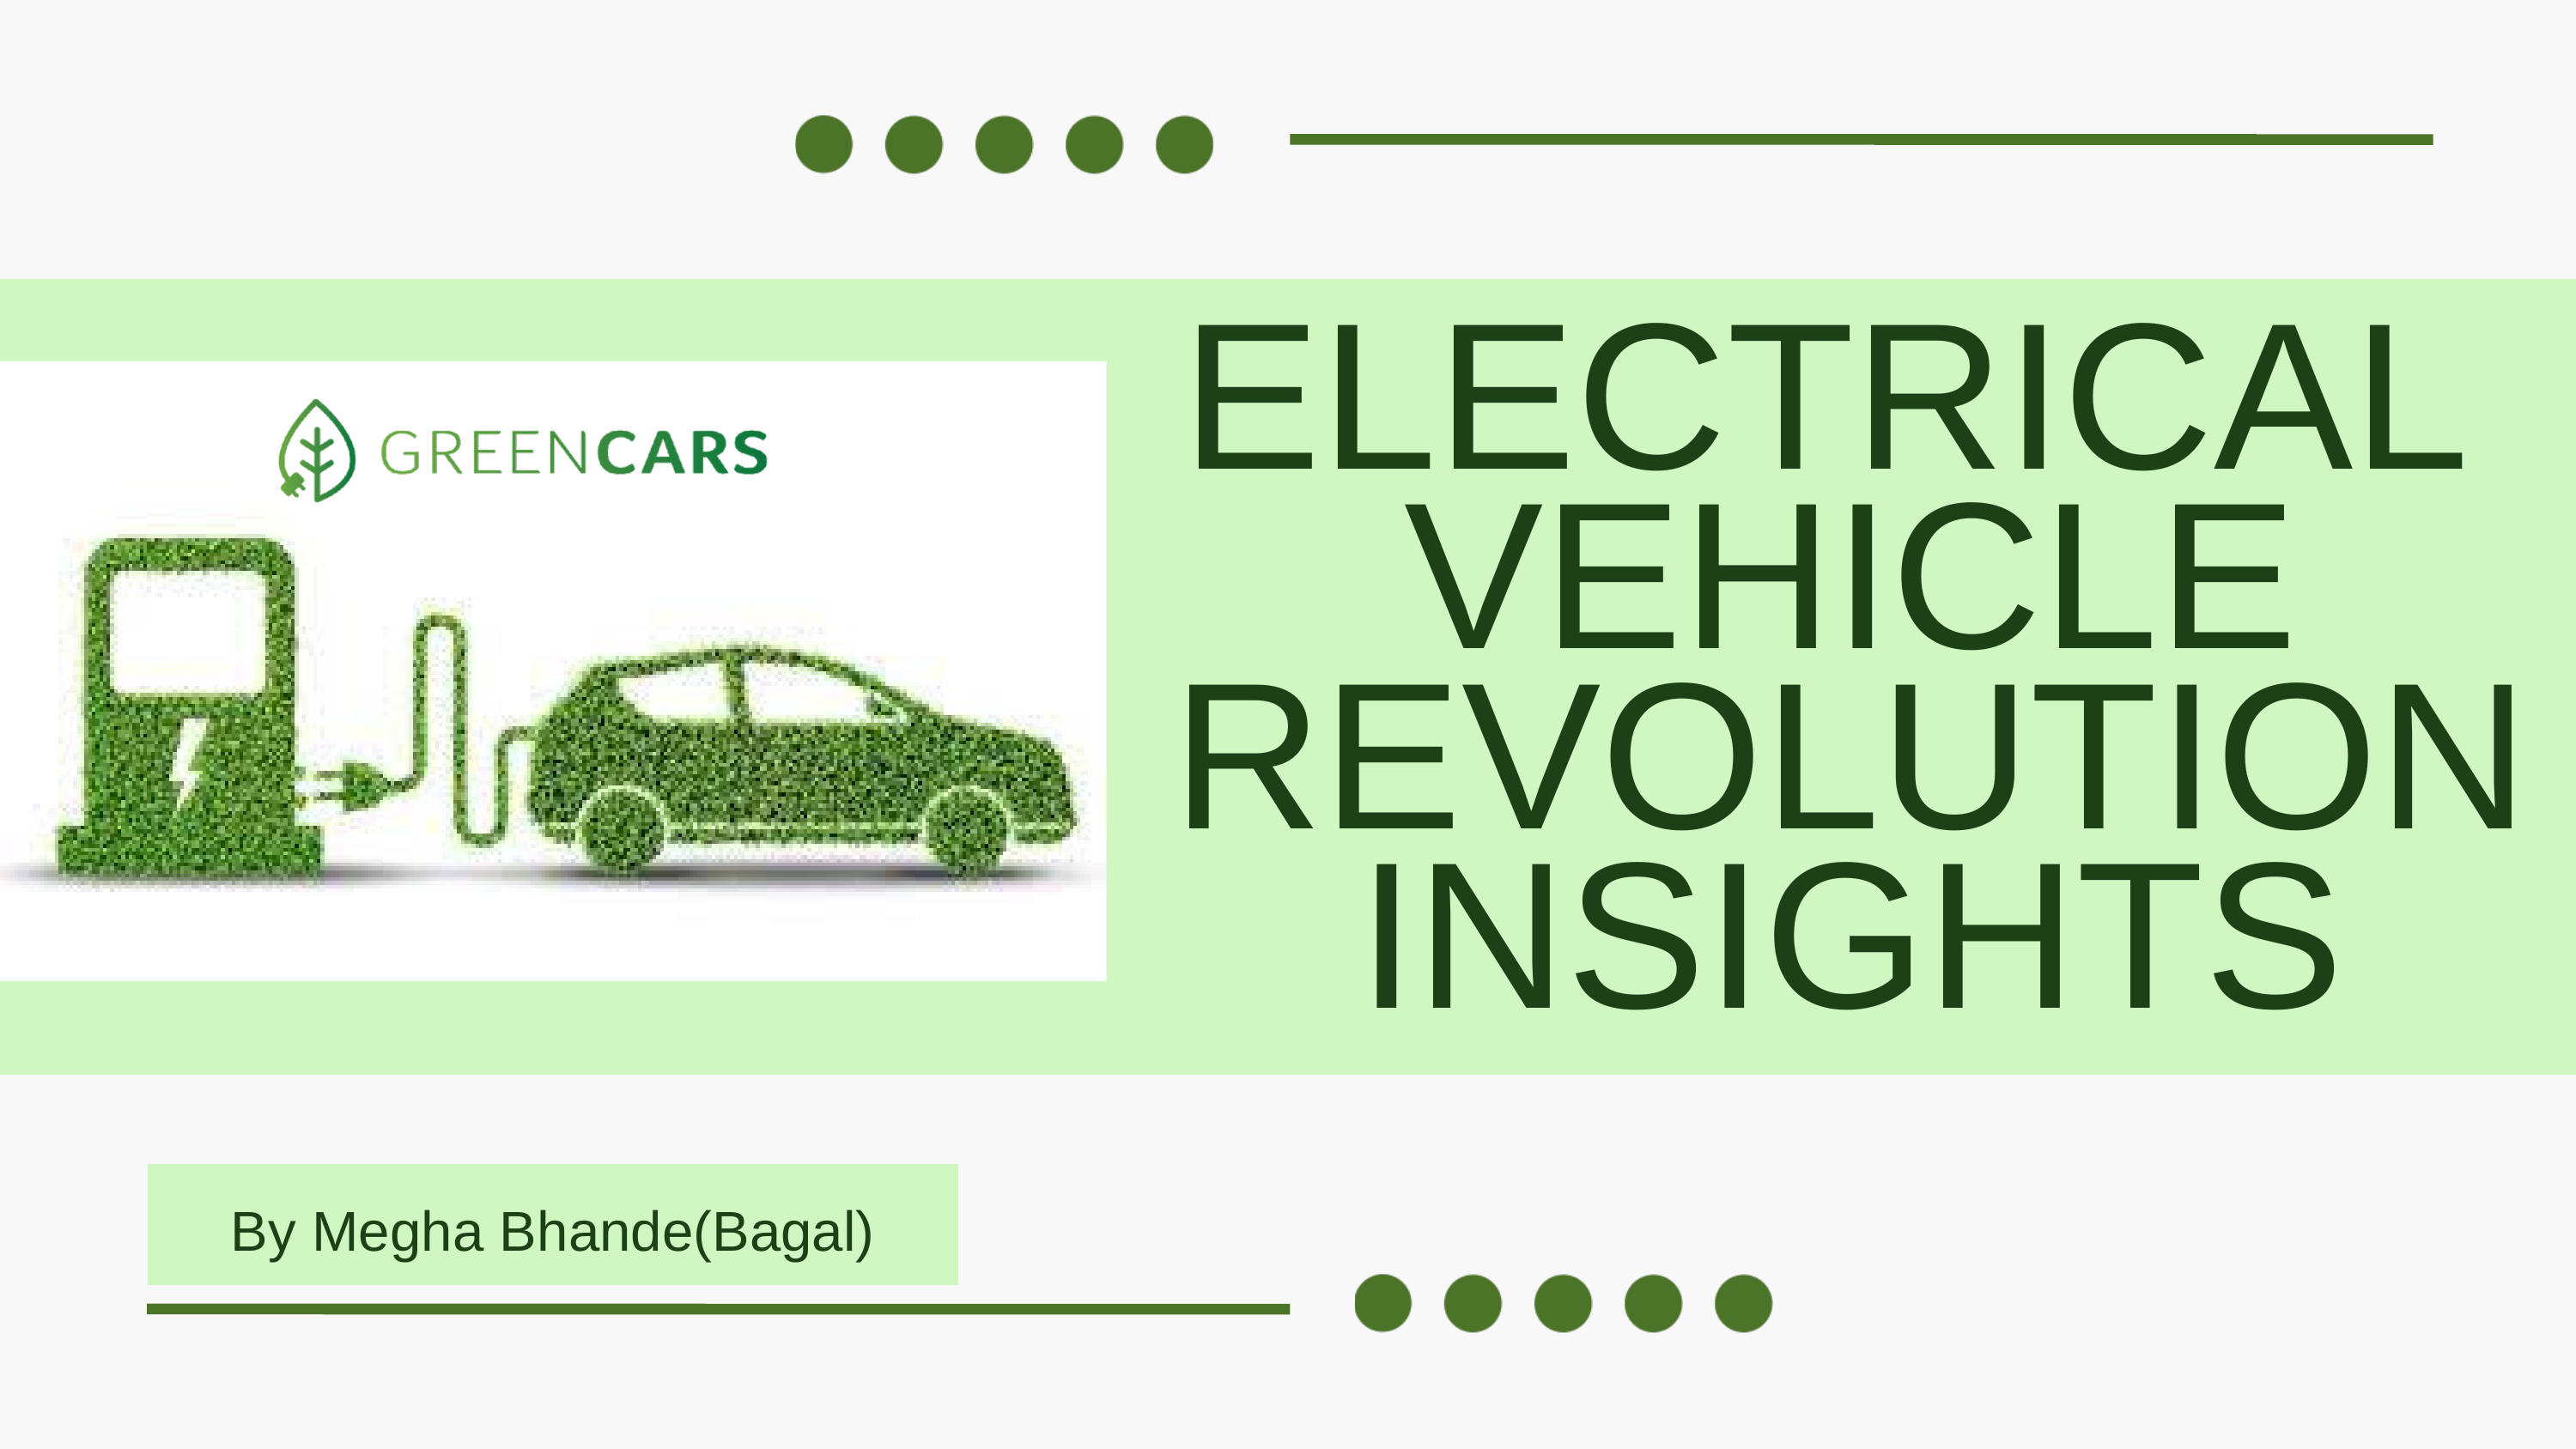

ELECTRICAL  VEHICLE REVOLUTION INSIGHTS

By Megha Bhande(Bagal)